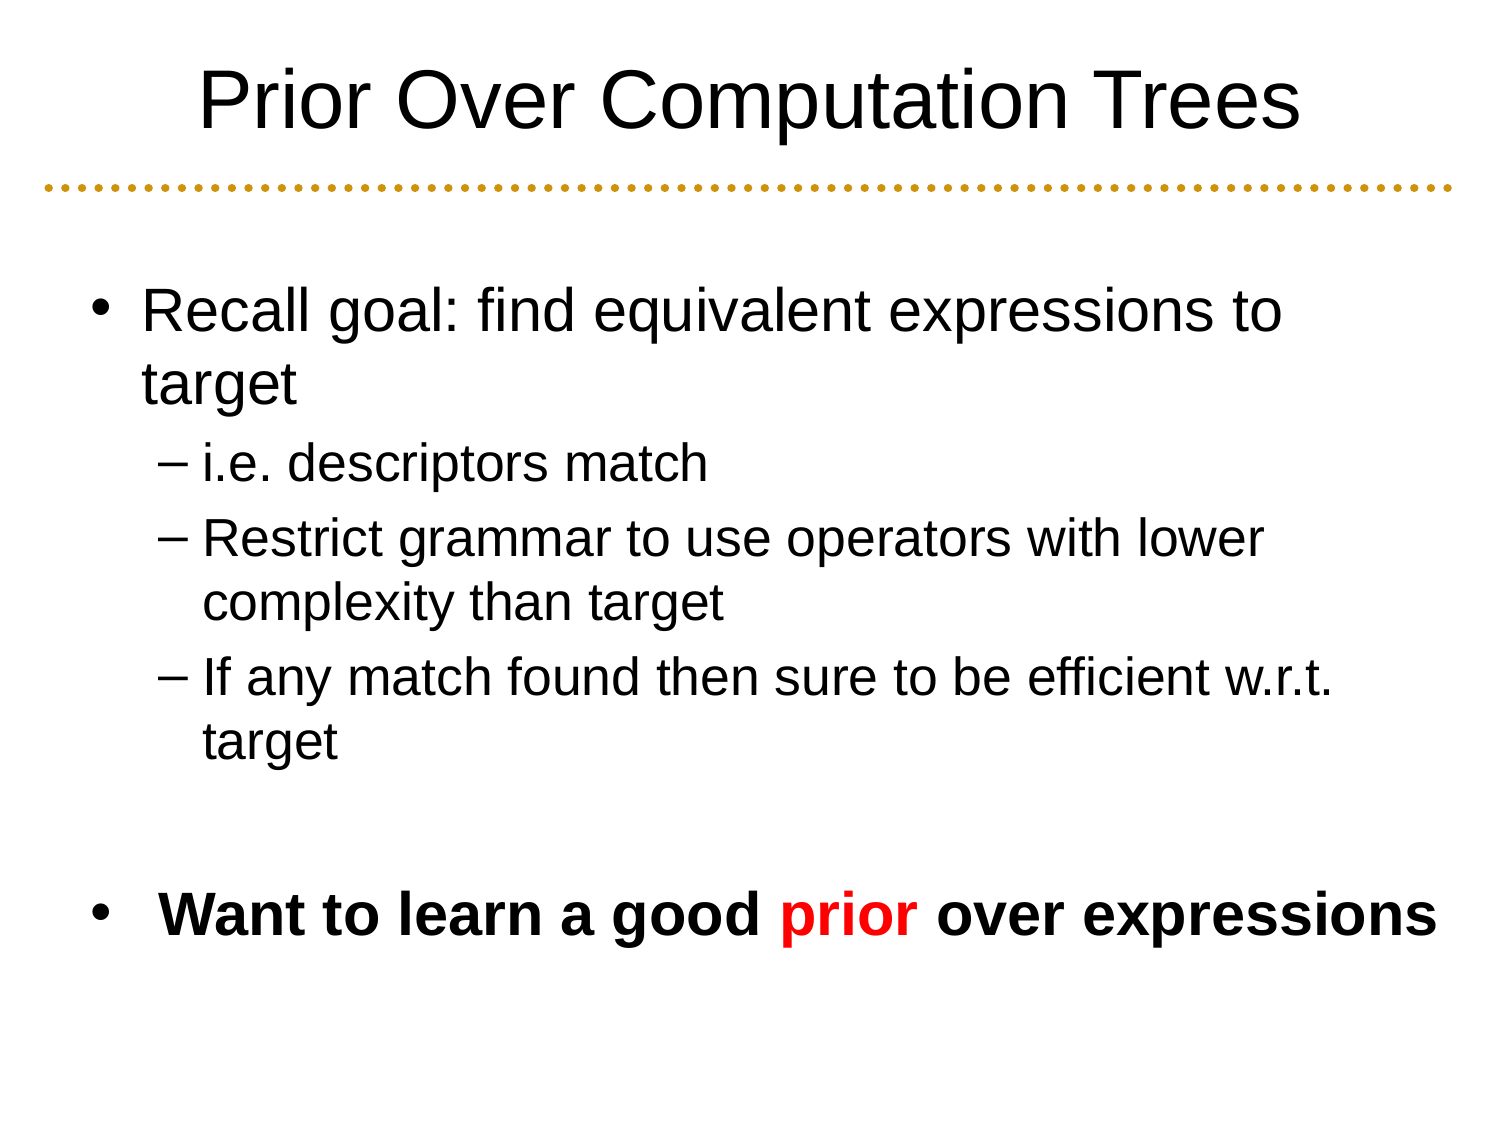

# Prior Over Computation Trees
Recall goal: find equivalent expressions to target
i.e. descriptors match
Restrict grammar to use operators with lower
complexity than target
If any match found then sure to be efficient w.r.t. target

 Want to learn a good prior over expressions